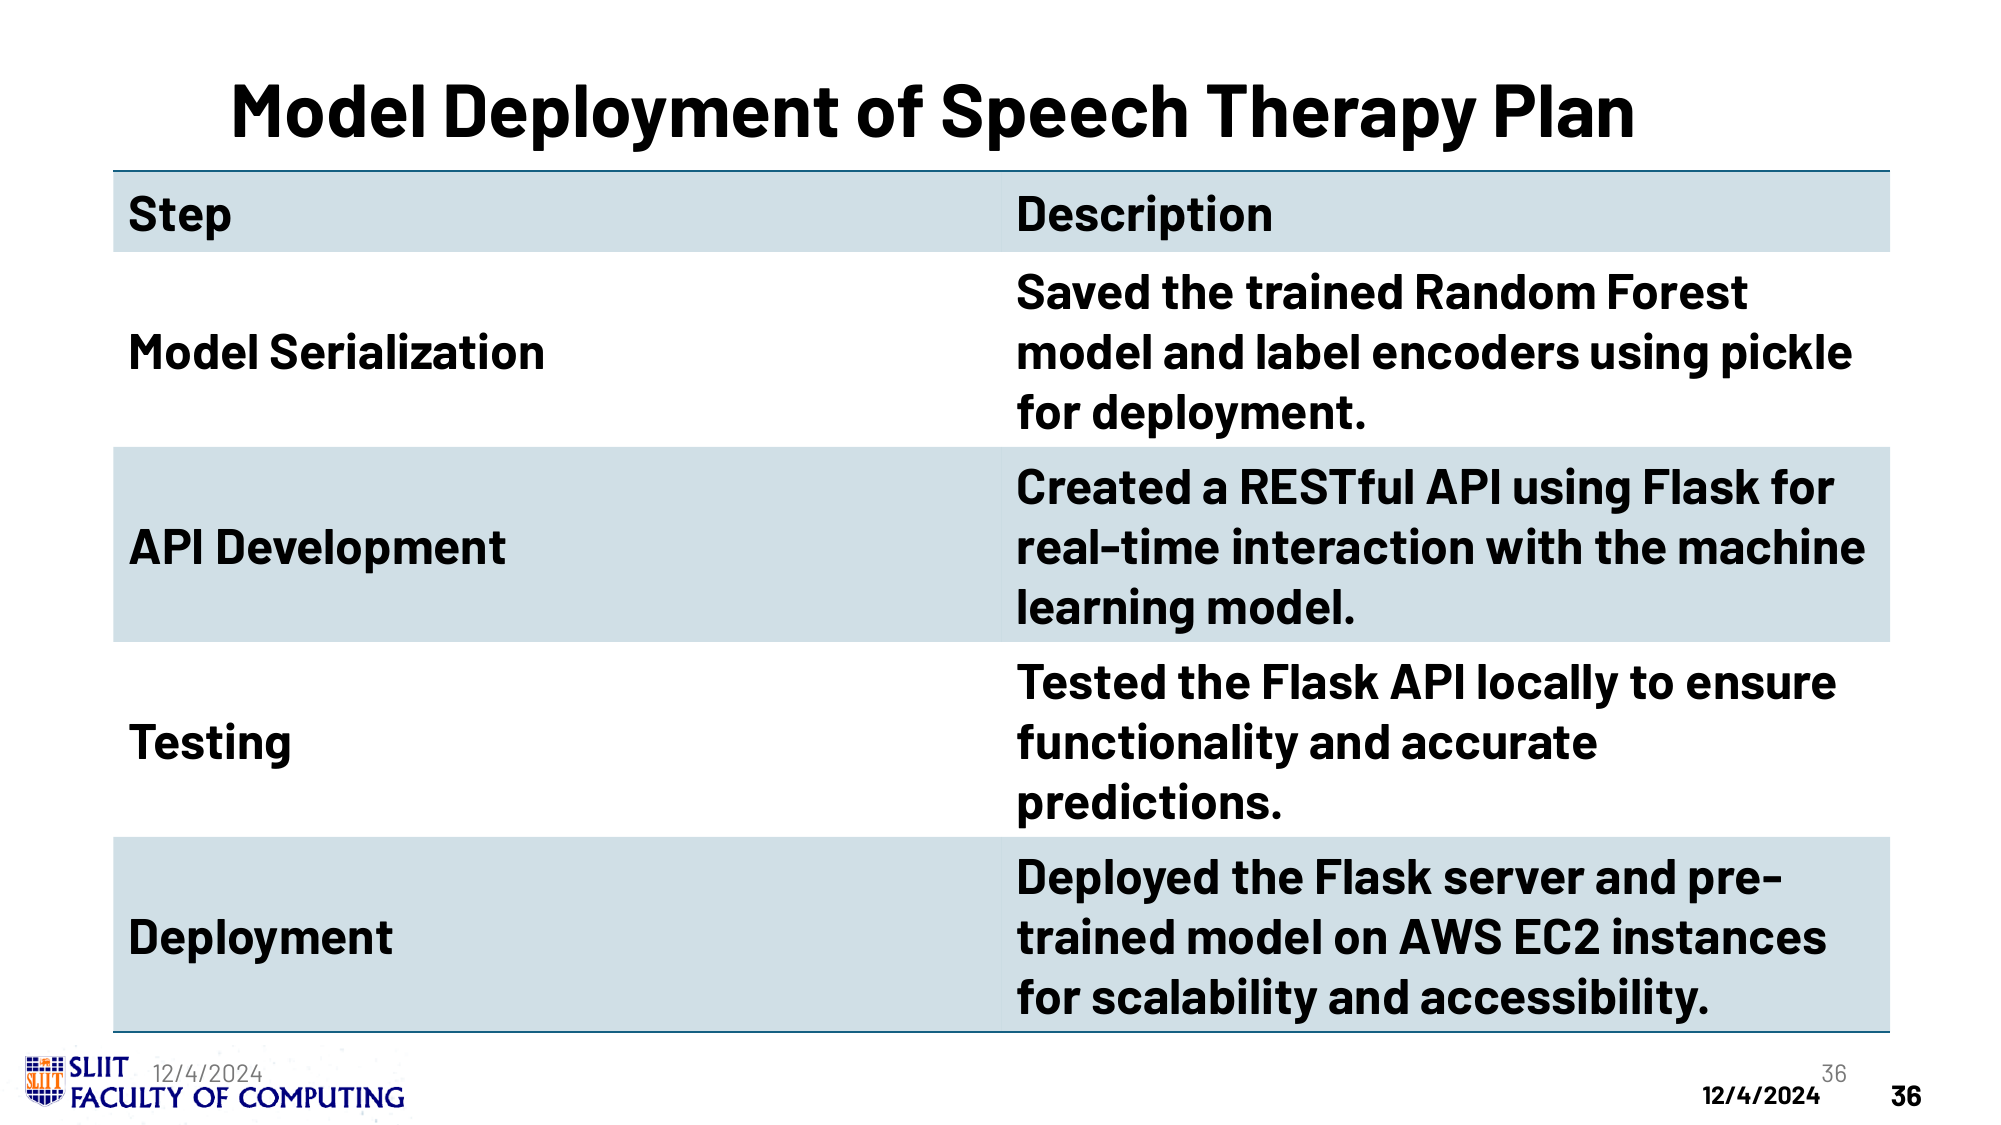

# Model Deployment of Speech Therapy Plan
| Step | Description |
| --- | --- |
| Model Serialization | Saved the trained Random Forest model and label encoders using pickle for deployment. |
| API Development | Created a RESTful API using Flask for real-time interaction with the machine learning model. |
| Testing | Tested the Flask API locally to ensure functionality and accurate predictions. |
| Deployment | Deployed the Flask server and pre-trained model on AWS EC2 instances for scalability and accessibility. |
12/4/2024
36